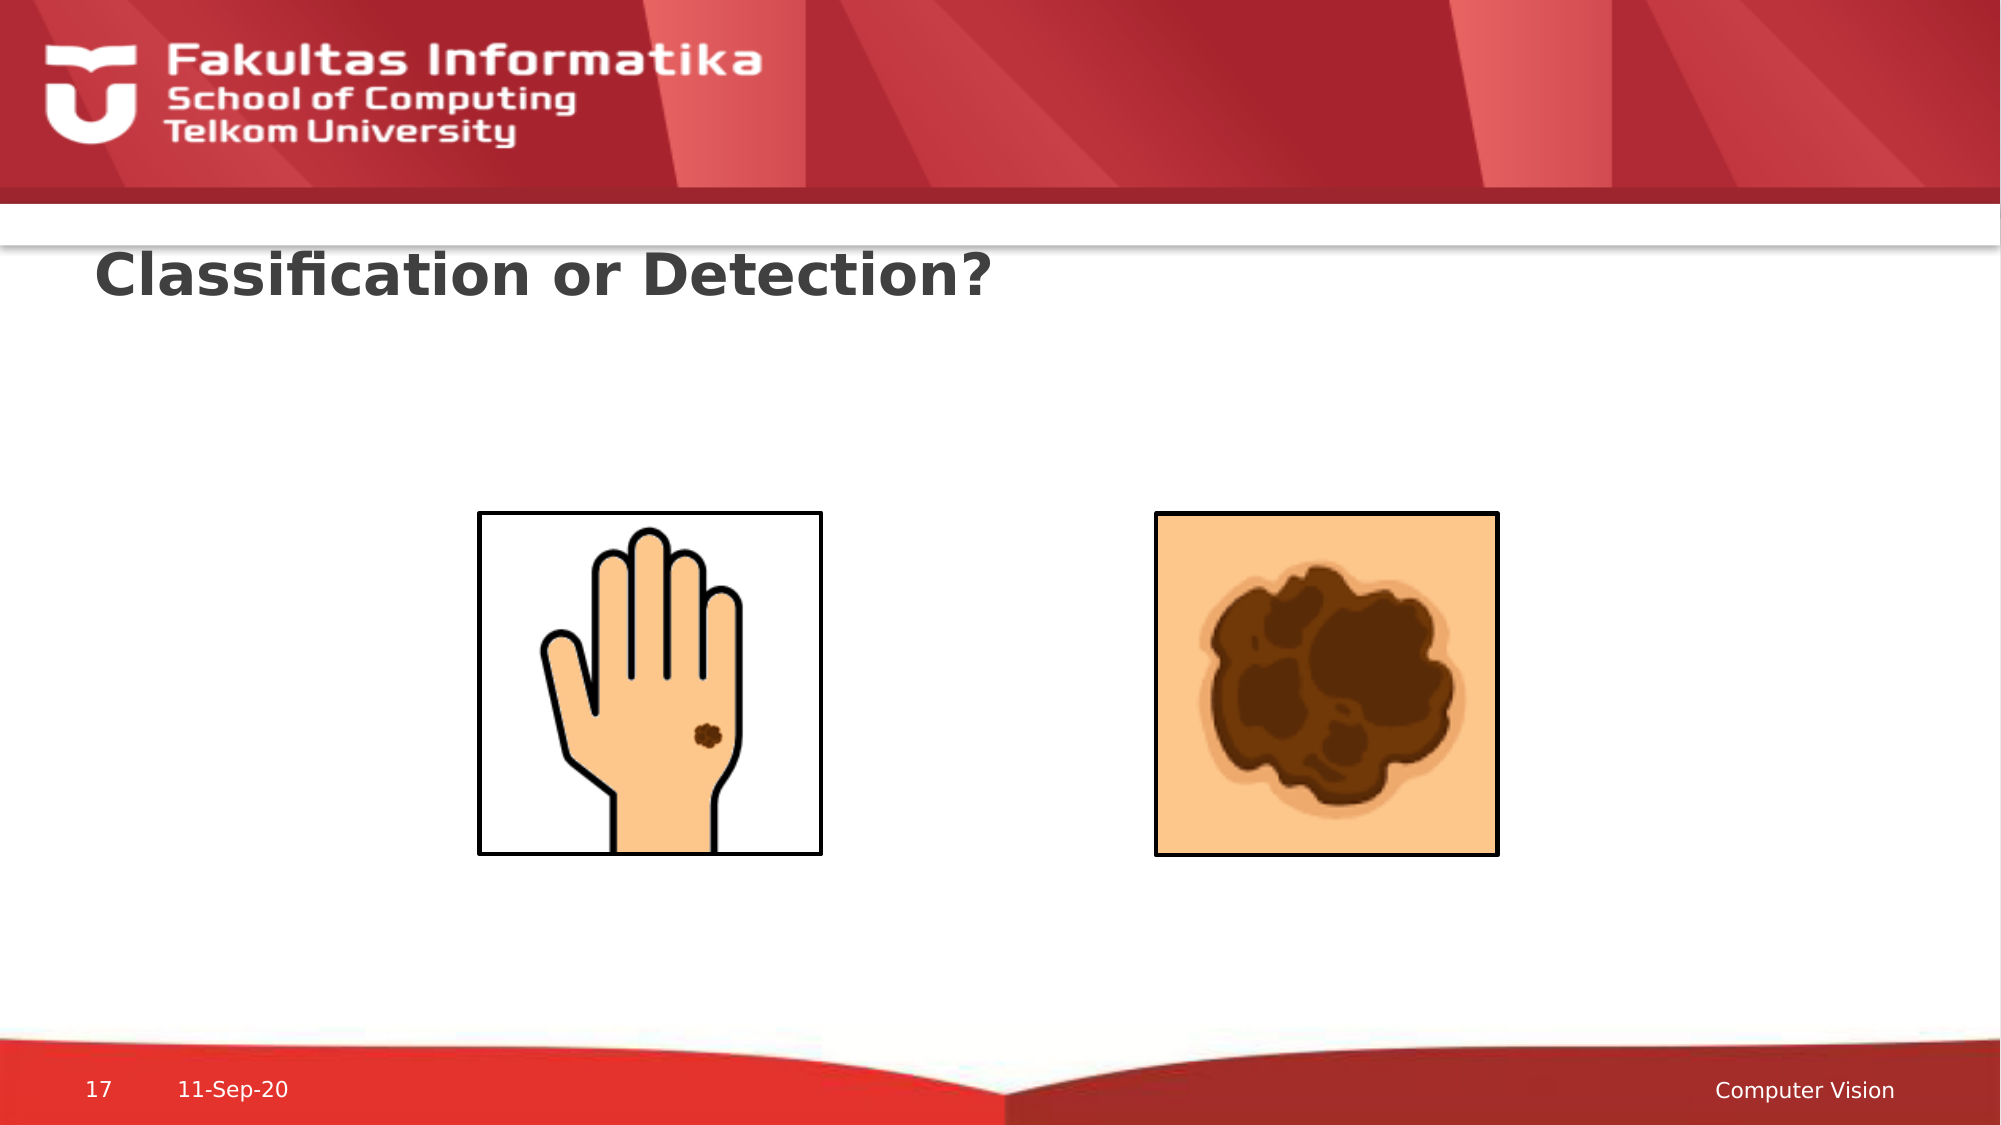

# Classification or Detection?

Computer Vision
17
11-Sep-20